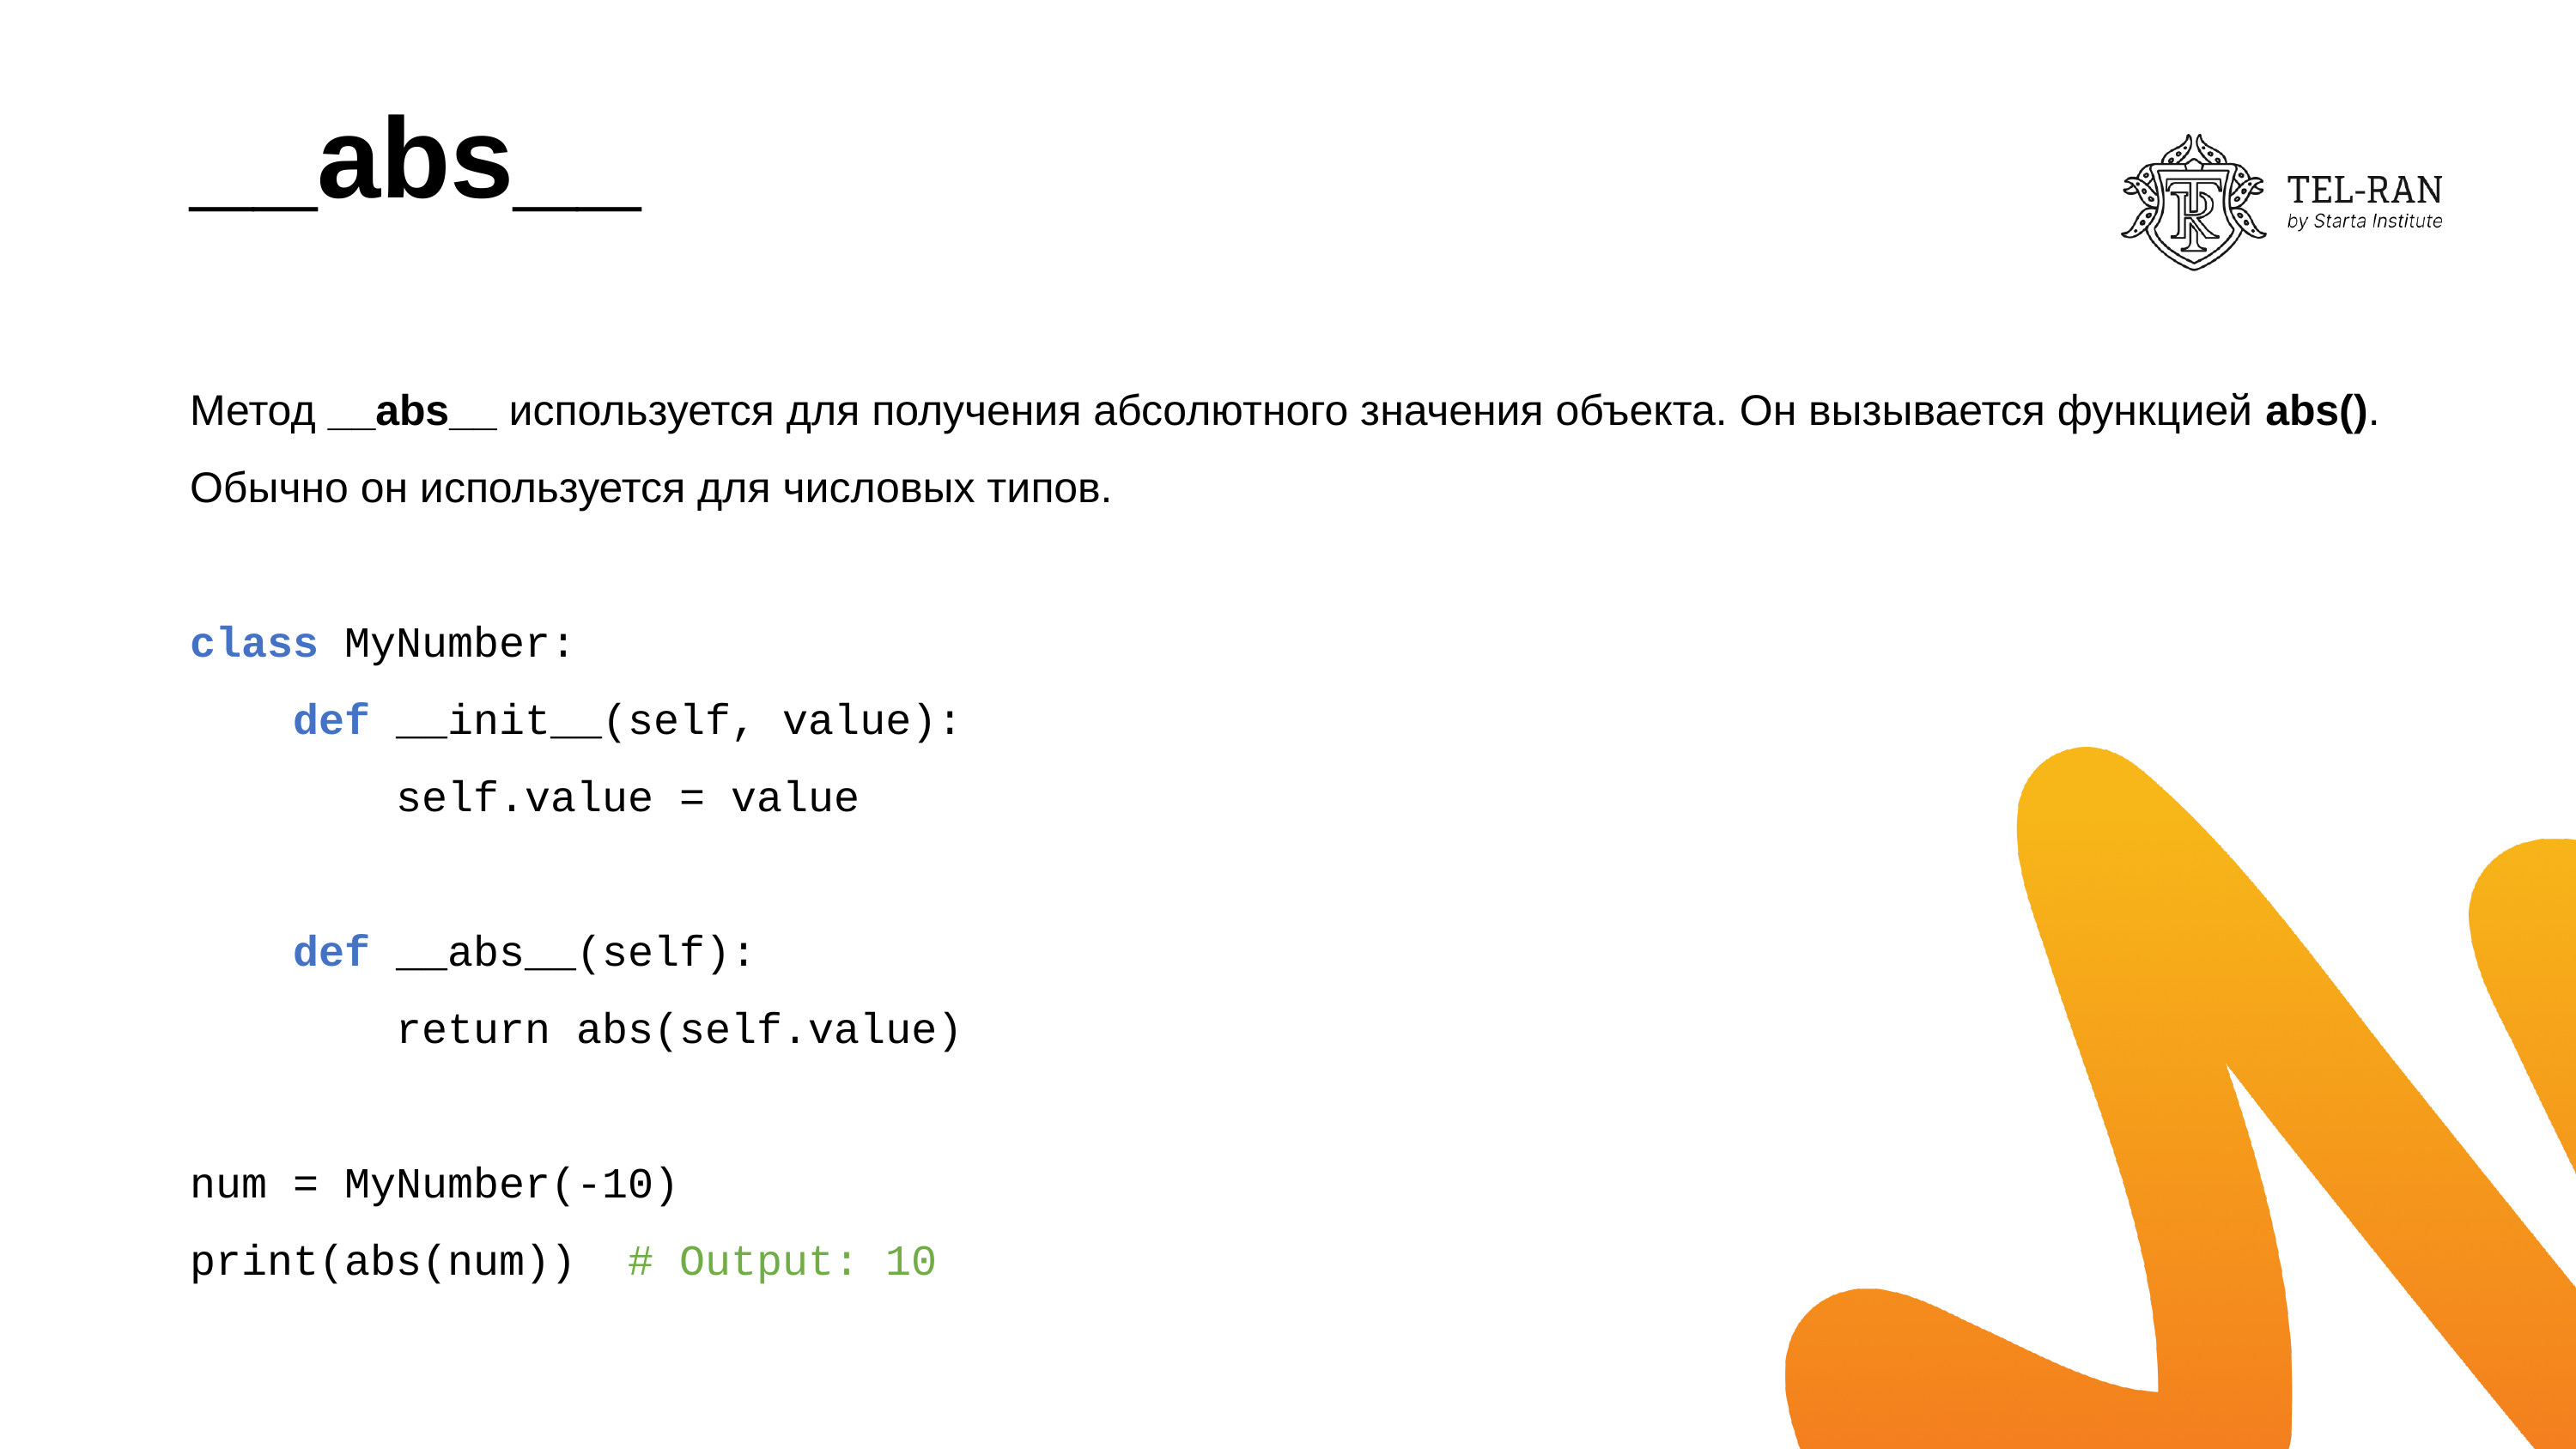

# __abs__
Метод __abs__ используется для получения абсолютного значения объекта. Он вызывается функцией abs(). Обычно он используется для числовых типов.

class MyNumber:
    def __init__(self, value):
        self.value = value

    def __abs__(self):
        return abs(self.value)

num = MyNumber(-10)
print(abs(num))  # Output: 10